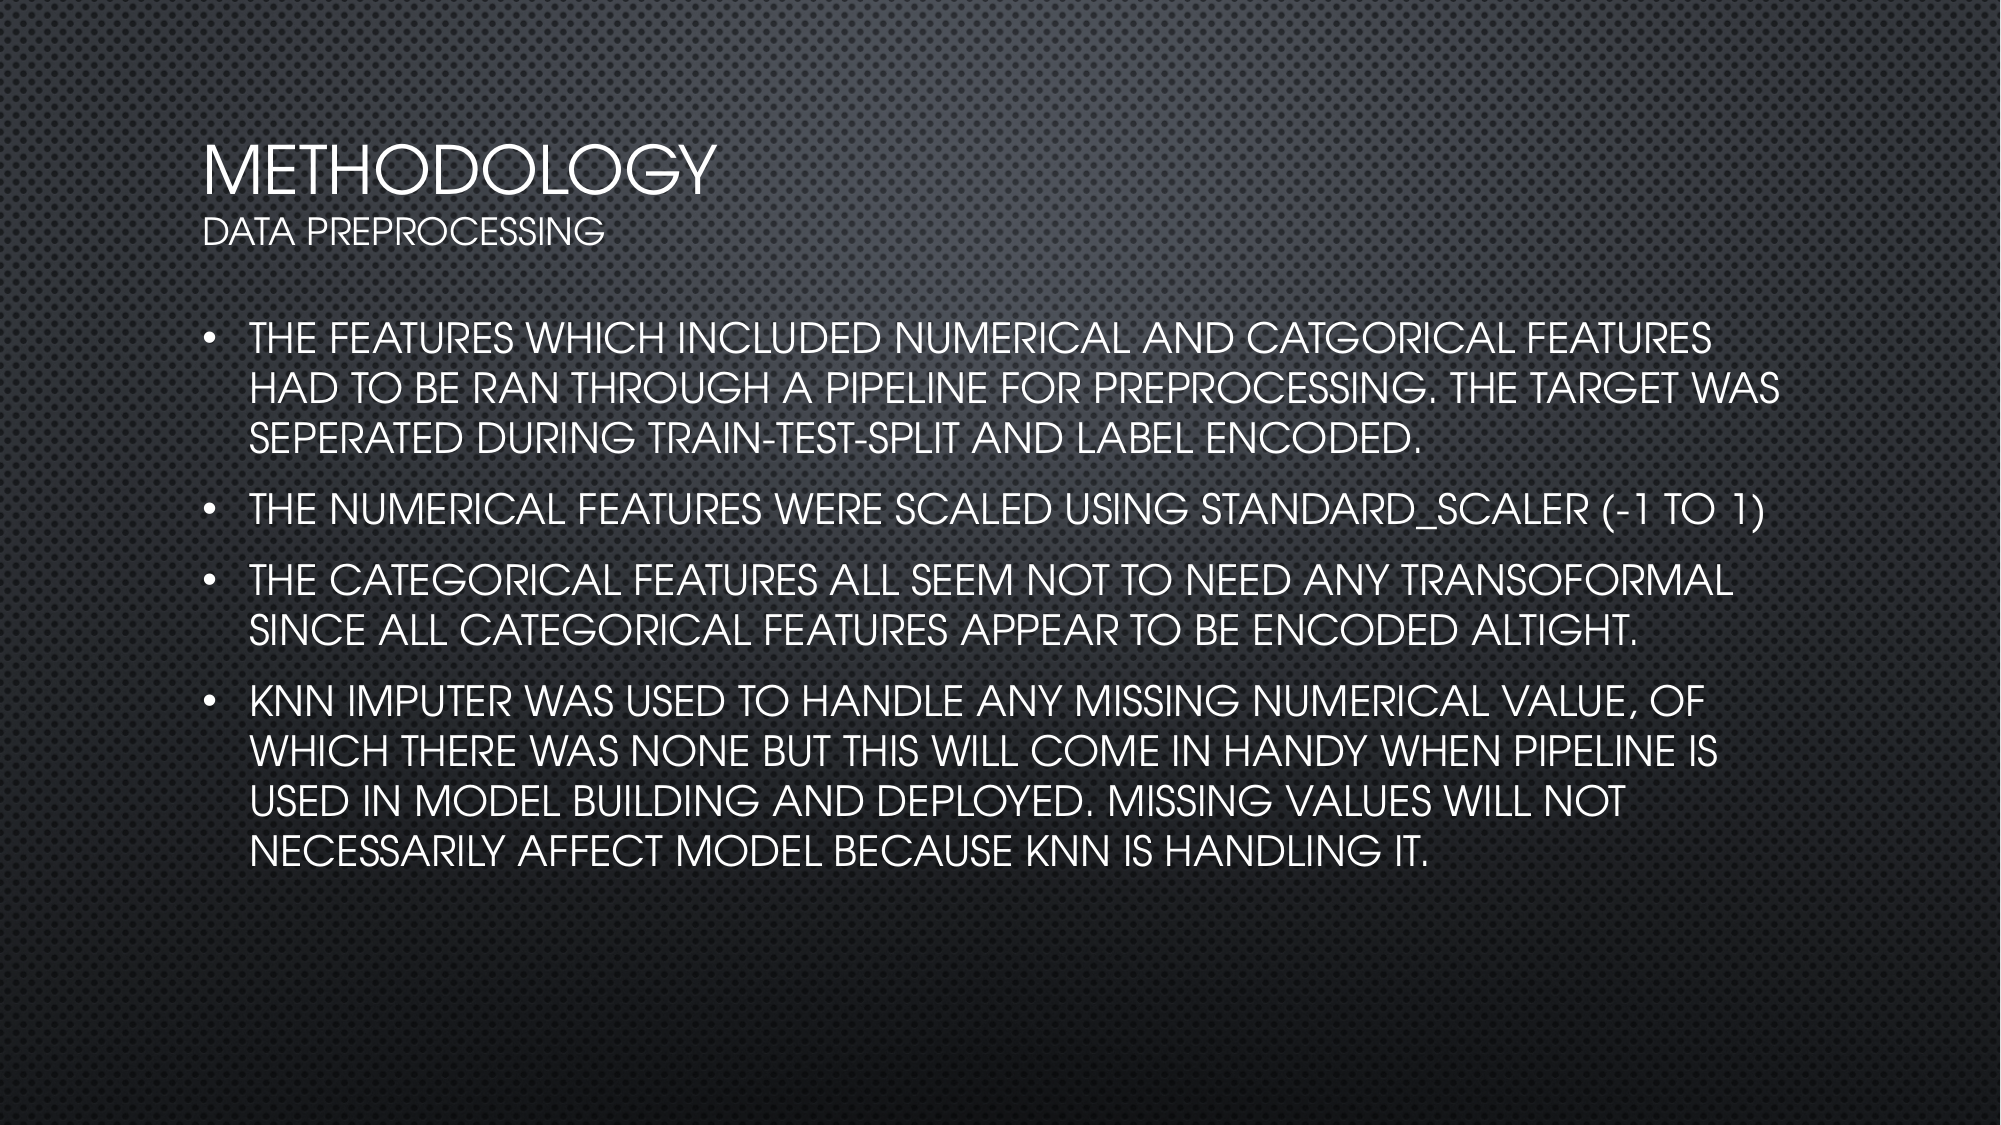

# Methodology DATA PREPROCESSING
The features which included numerical and catgorical features had to be ran through a pipeline for preprocessing. The target was seperated during train-test-split and label encoded.
The numerical features were scaled using Standard_scaler (-1 to 1)
The categorical features all seem not to need any transoformal since all categorical features appear to be encoded altight.
Knn imputer was used to handle any missing numerical value, of which there was none but this will come in handy when pipeline Is used in model building and deployed. Missing values will not necessarily affect model because knn is handling it.